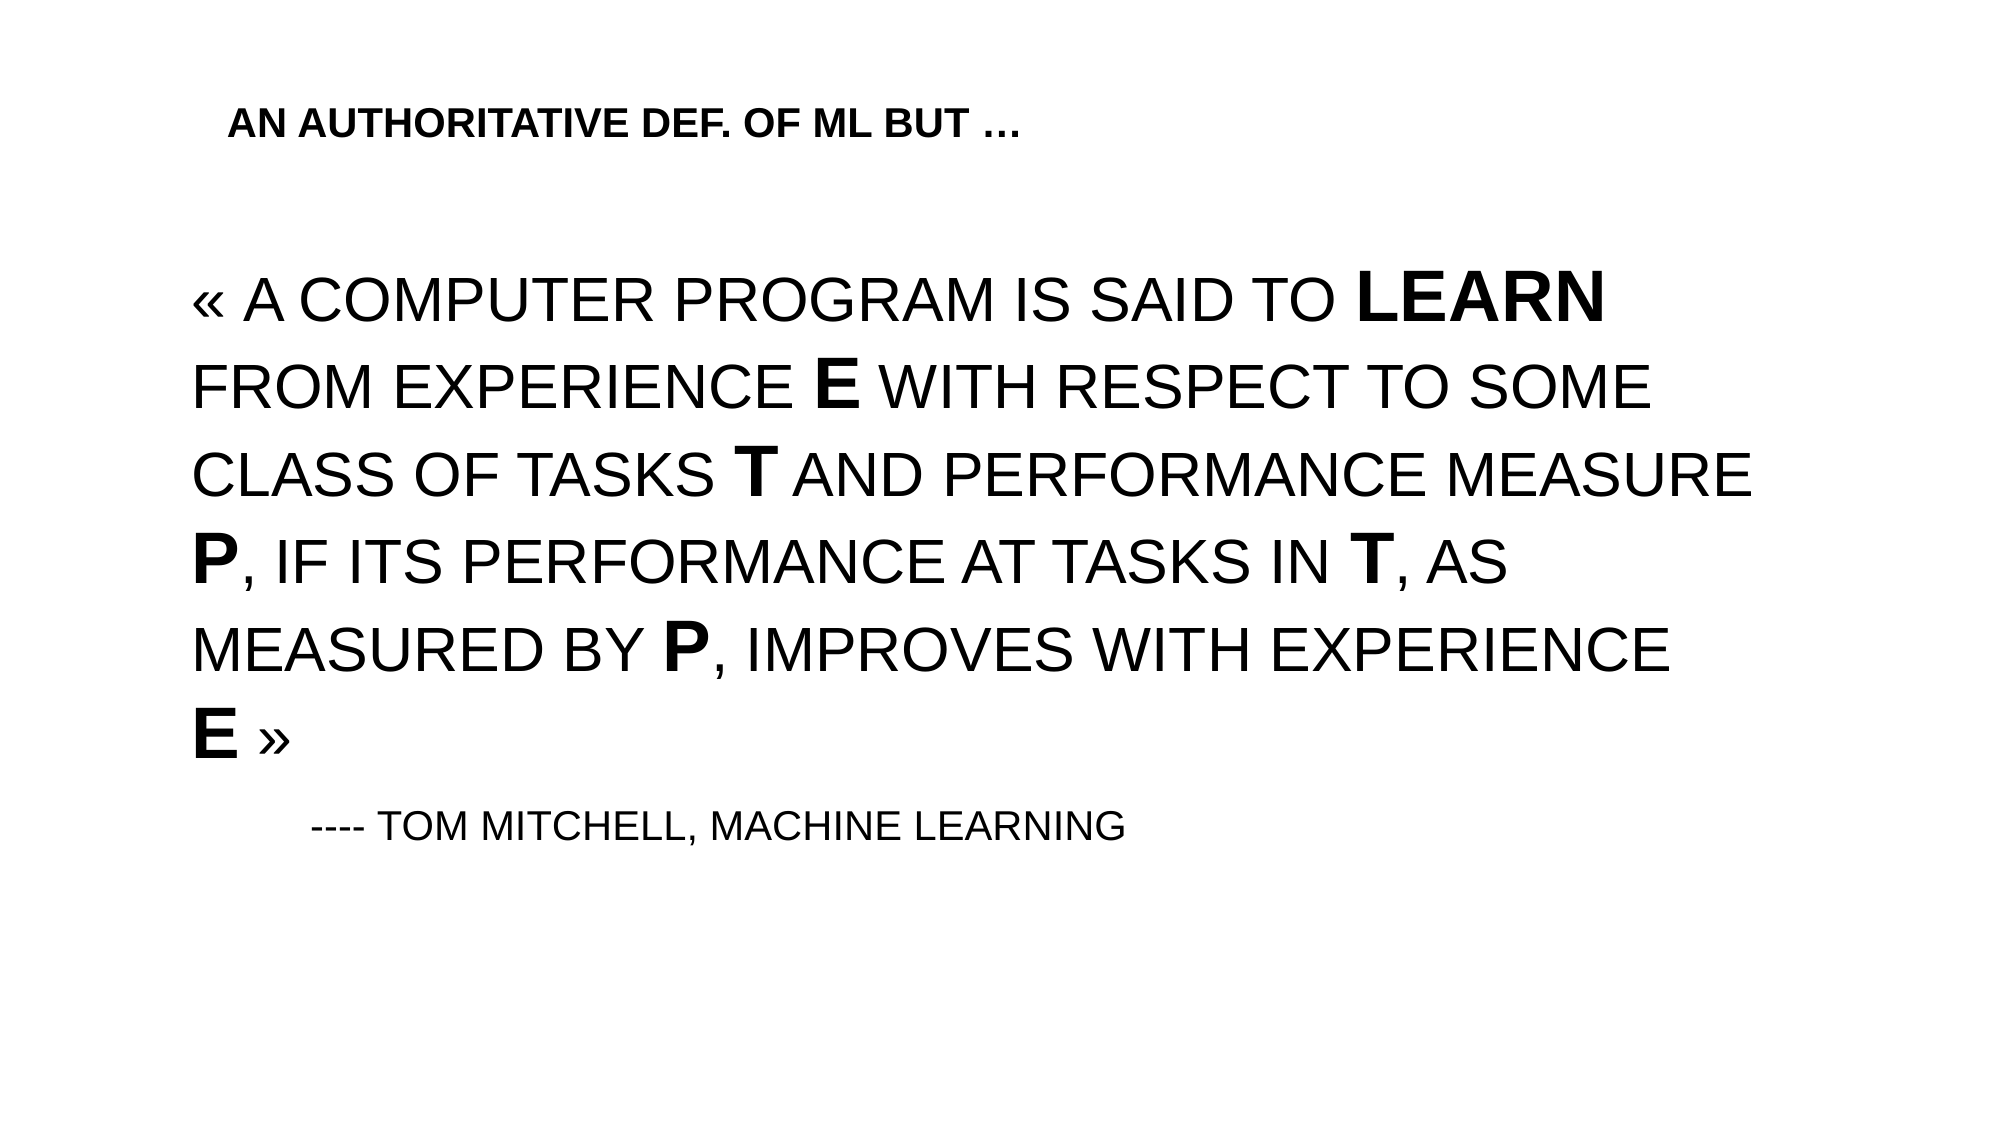

AN AUTHORITATIVE DEF. OF ML BUT …
« A COMPUTER PROGRAM IS SAID TO LEARN FROM EXPERIENCE E WITH RESPECT TO SOME CLASS OF TASKS T AND PERFORMANCE MEASURE P, IF ITS PERFORMANCE AT TASKS IN T, AS MEASURED BY P, IMPROVES WITH EXPERIENCE E »
---- TOM MITCHELL, MACHINE LEARNING